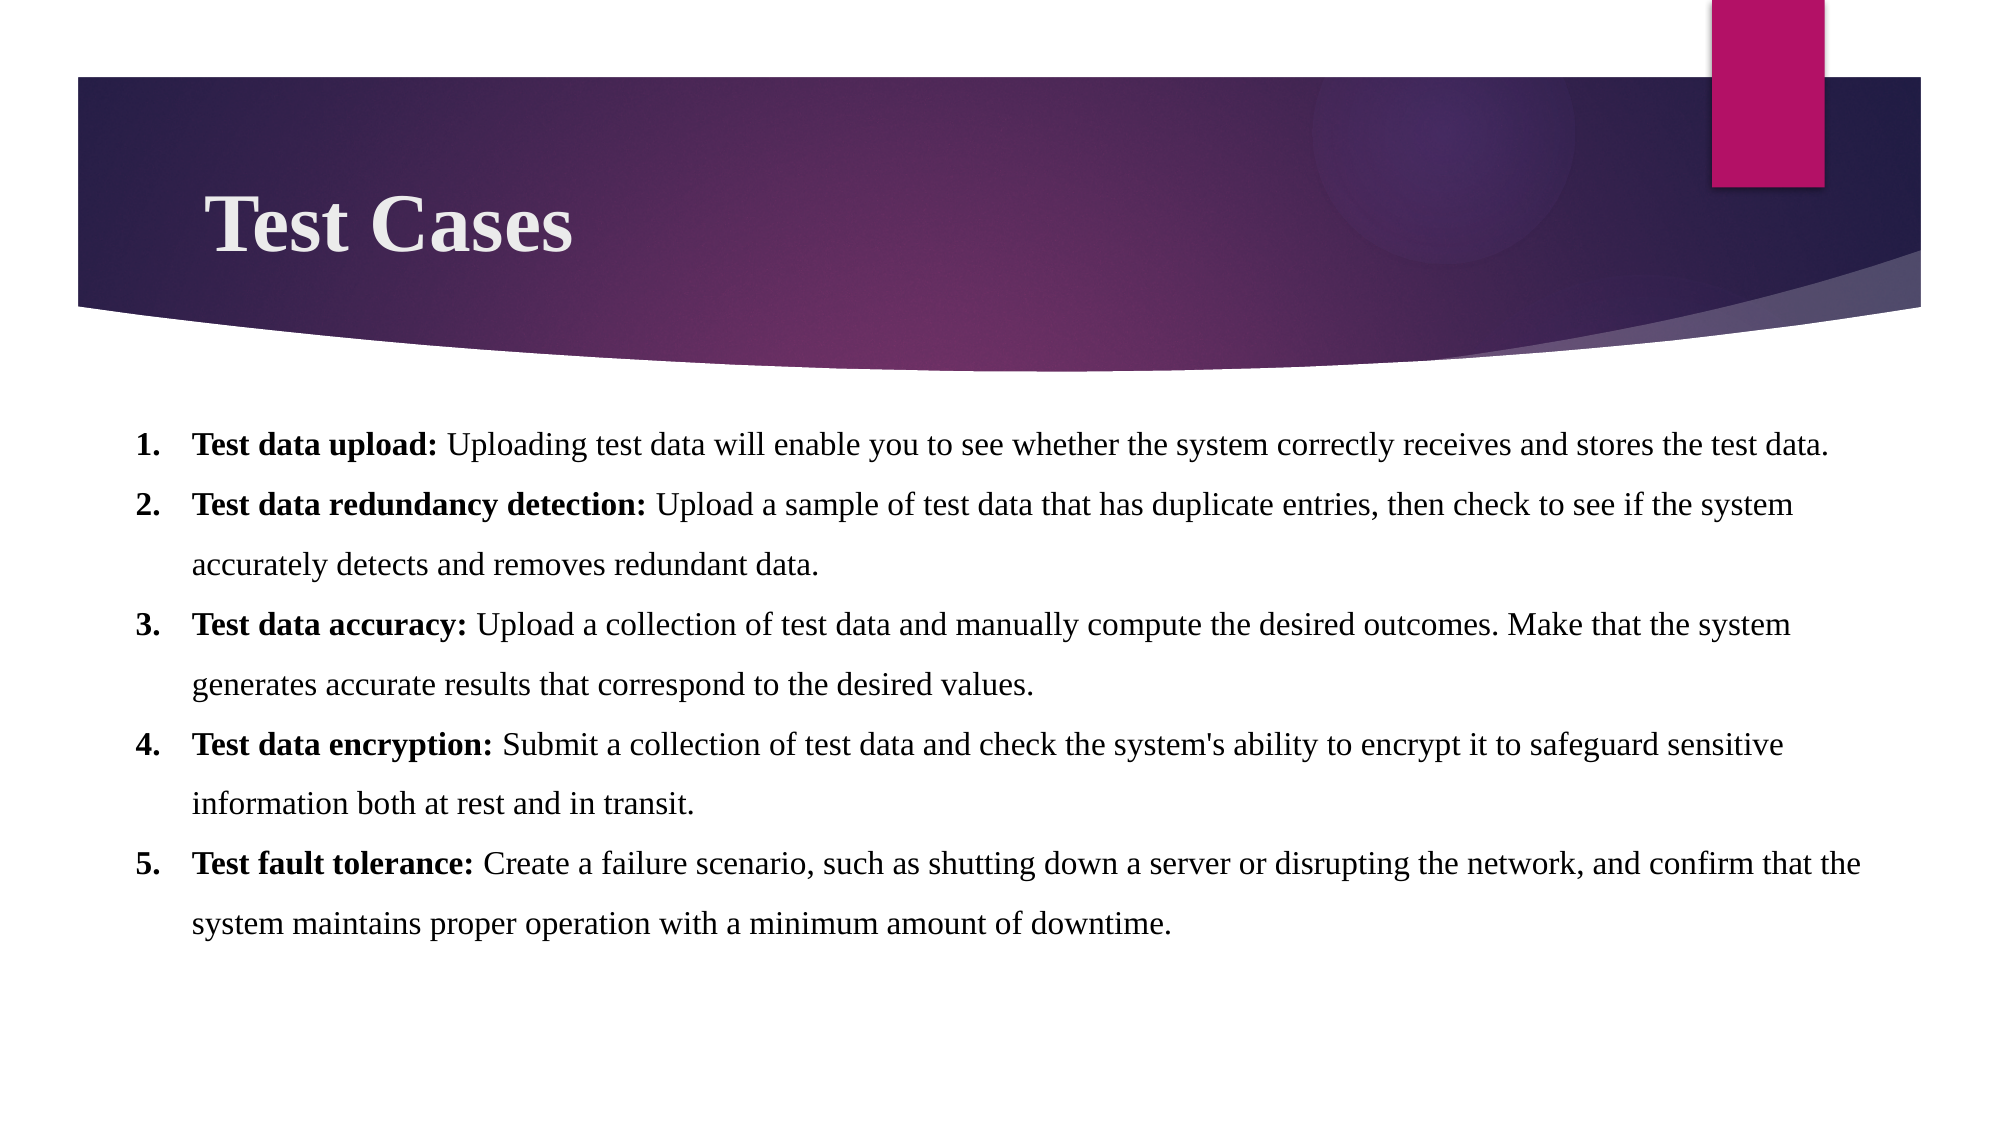

# Test Cases
Test data upload: Uploading test data will enable you to see whether the system correctly receives and stores the test data.
Test data redundancy detection: Upload a sample of test data that has duplicate entries, then check to see if the system accurately detects and removes redundant data.
Test data accuracy: Upload a collection of test data and manually compute the desired outcomes. Make that the system generates accurate results that correspond to the desired values.
Test data encryption: Submit a collection of test data and check the system's ability to encrypt it to safeguard sensitive information both at rest and in transit.
Test fault tolerance: Create a failure scenario, such as shutting down a server or disrupting the network, and confirm that the system maintains proper operation with a minimum amount of downtime.